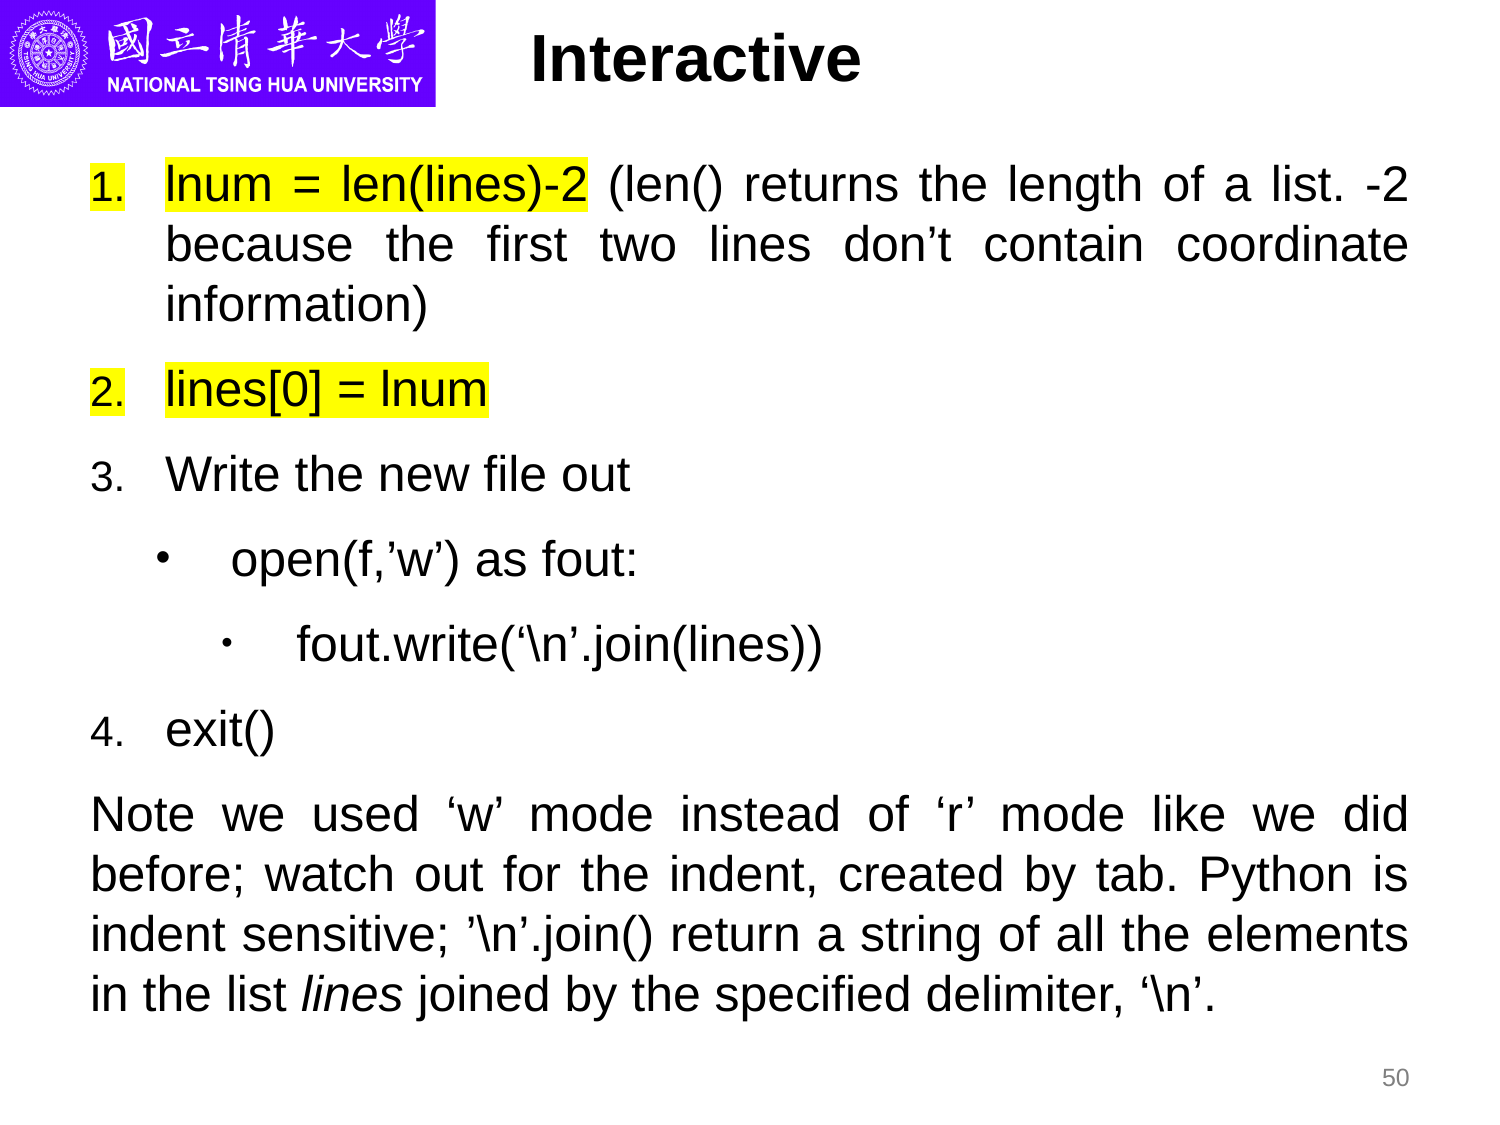

# Interactive
lnum = len(lines)-2 (len() returns the length of a list. -2 because the first two lines don’t contain coordinate information)
lines[0] = lnum
Write the new file out
open(f,’w’) as fout:
fout.write(‘\n’.join(lines))
exit()
Note we used ‘w’ mode instead of ‘r’ mode like we did before; watch out for the indent, created by tab. Python is indent sensitive; ’\n’.join() return a string of all the elements in the list lines joined by the specified delimiter, ‘\n’.

50